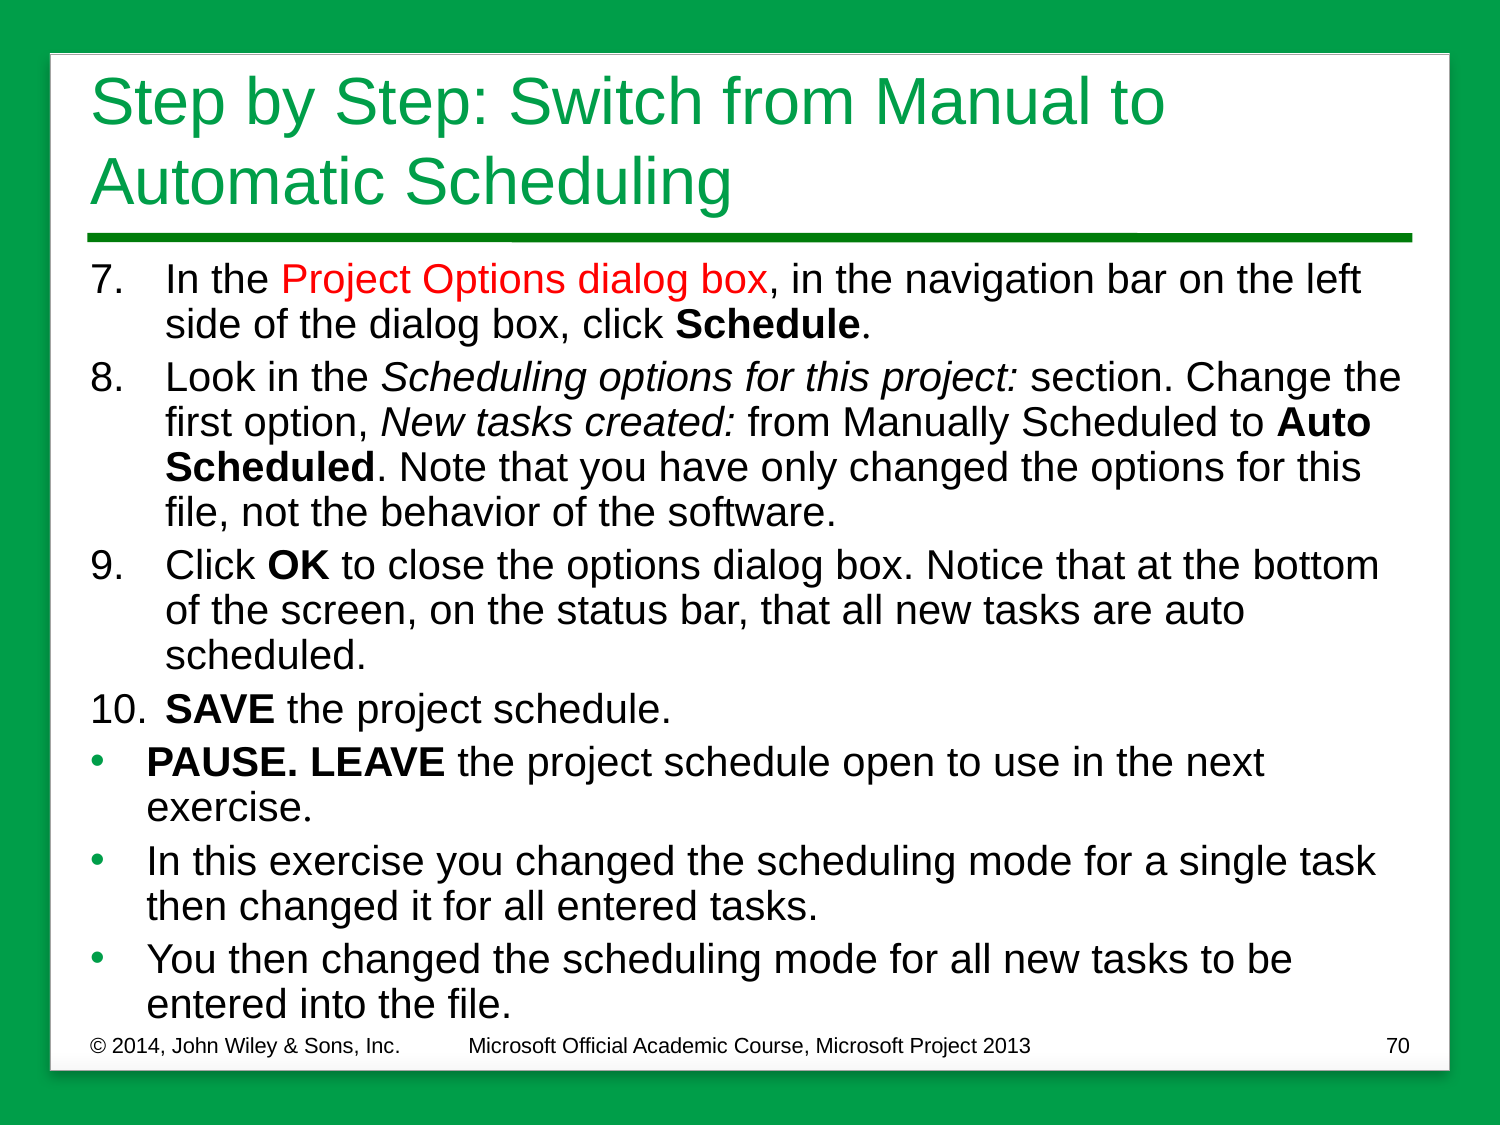

# Step by Step: Switch from Manual to Automatic Scheduling
7.	In the Project Options dialog box, in the navigation bar on the left side of the dialog box, click Schedule.
8.	Look in the Scheduling options for this project: section. Change the first option, New tasks created: from Manually Scheduled to Auto Scheduled. Note that you have only changed the options for this file, not the behavior of the software.
9.	Click OK to close the options dialog box. Notice that at the bottom of the screen, on the status bar, that all new tasks are auto scheduled.
10.	SAVE the project schedule.
PAUSE. LEAVE the project schedule open to use in the next exercise.
In this exercise you changed the scheduling mode for a single task then changed it for all entered tasks.
You then changed the scheduling mode for all new tasks to be entered into the file.

© 2014, John Wiley & Sons, Inc.
Microsoft Official Academic Course, Microsoft Project 2013
70